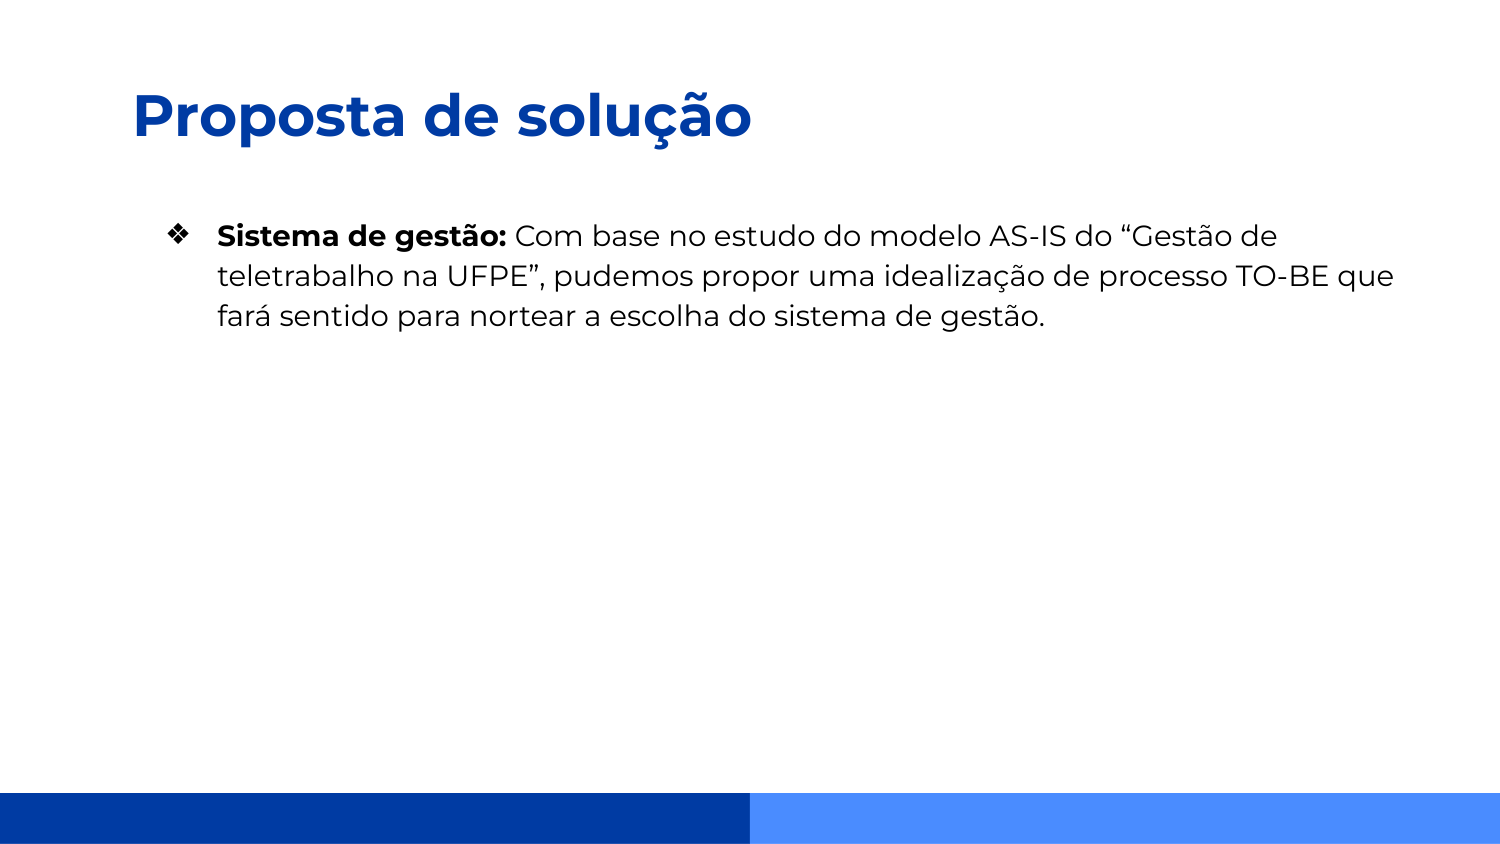

# Proposta de solução
Sistema de gestão: Com base no estudo do modelo AS-IS do “Gestão de teletrabalho na UFPE”, pudemos propor uma idealização de processo TO-BE que fará sentido para nortear a escolha do sistema de gestão.